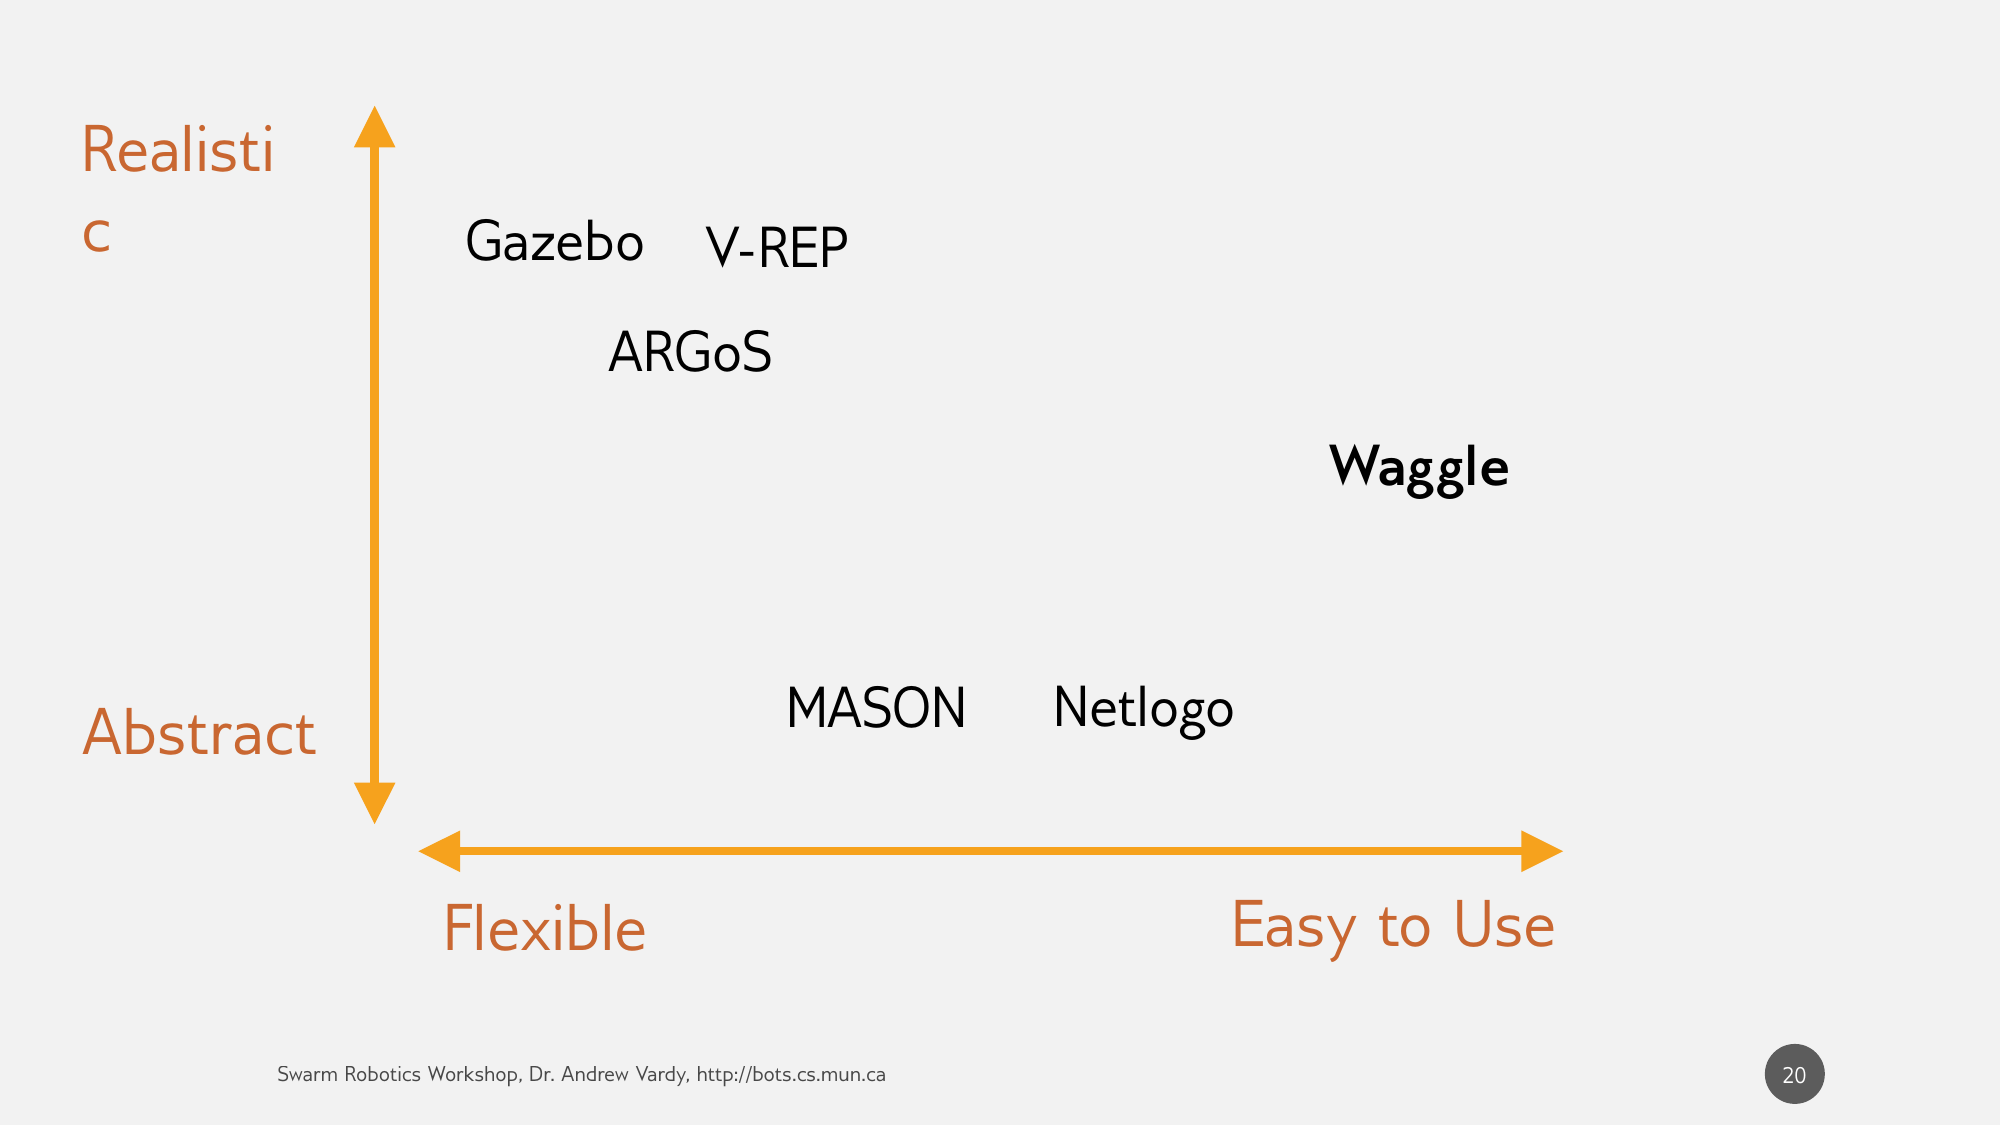

Realistic
Gazebo
V-REP
ARGoS
Waggle
Netlogo
MASON
Abstract
Easy to Use
Flexible
20
Swarm Robotics Workshop, Dr. Andrew Vardy, http://bots.cs.mun.ca